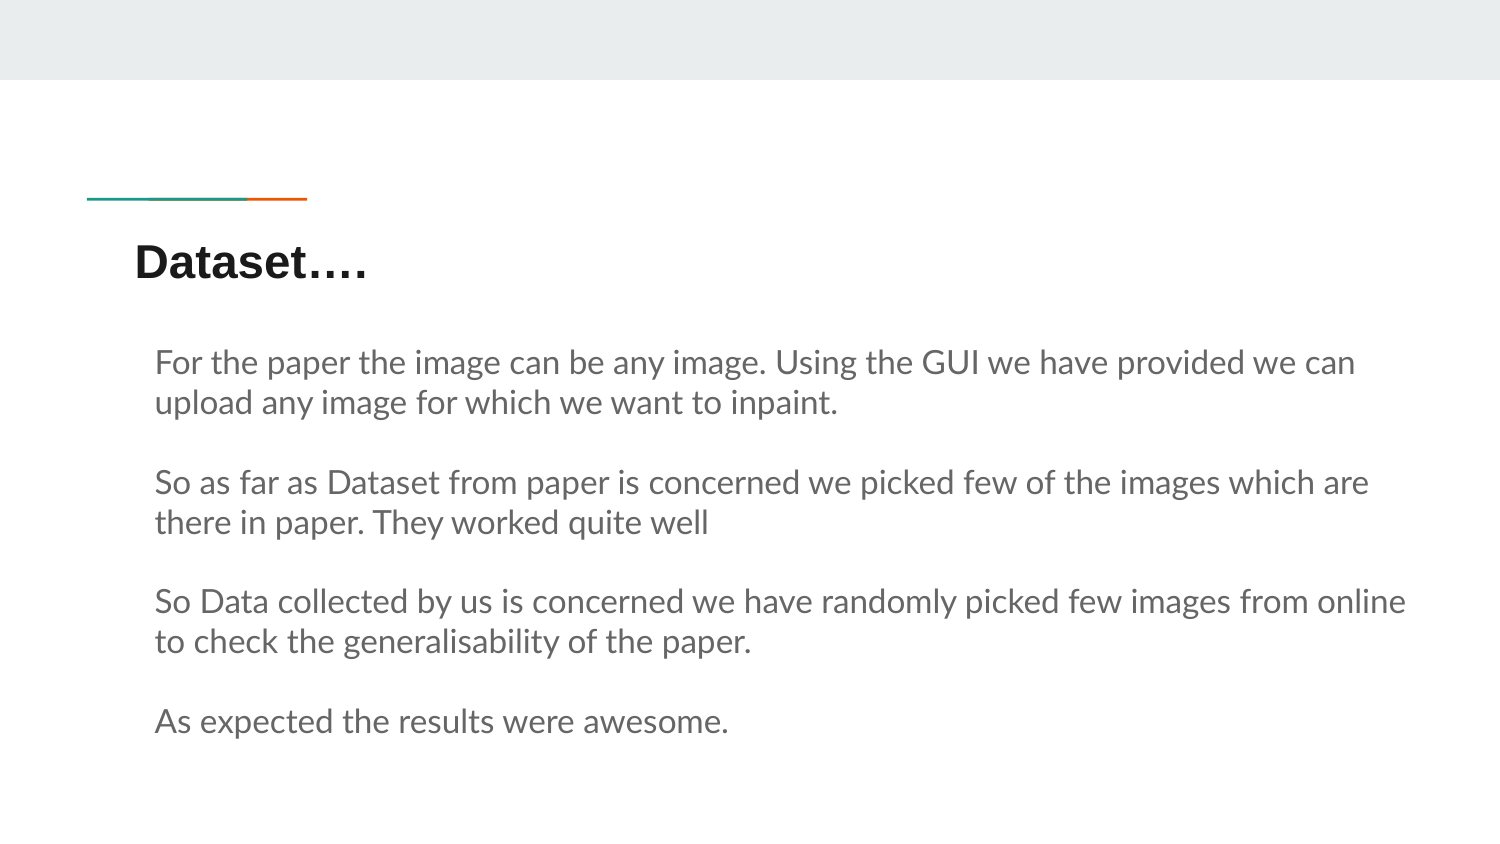

# Dataset….
For the paper the image can be any image. Using the GUI we have provided we can upload any image for which we want to inpaint.

So as far as Dataset from paper is concerned we picked few of the images which are there in paper. They worked quite well

So Data collected by us is concerned we have randomly picked few images from online to check the generalisability of the paper.

As expected the results were awesome.